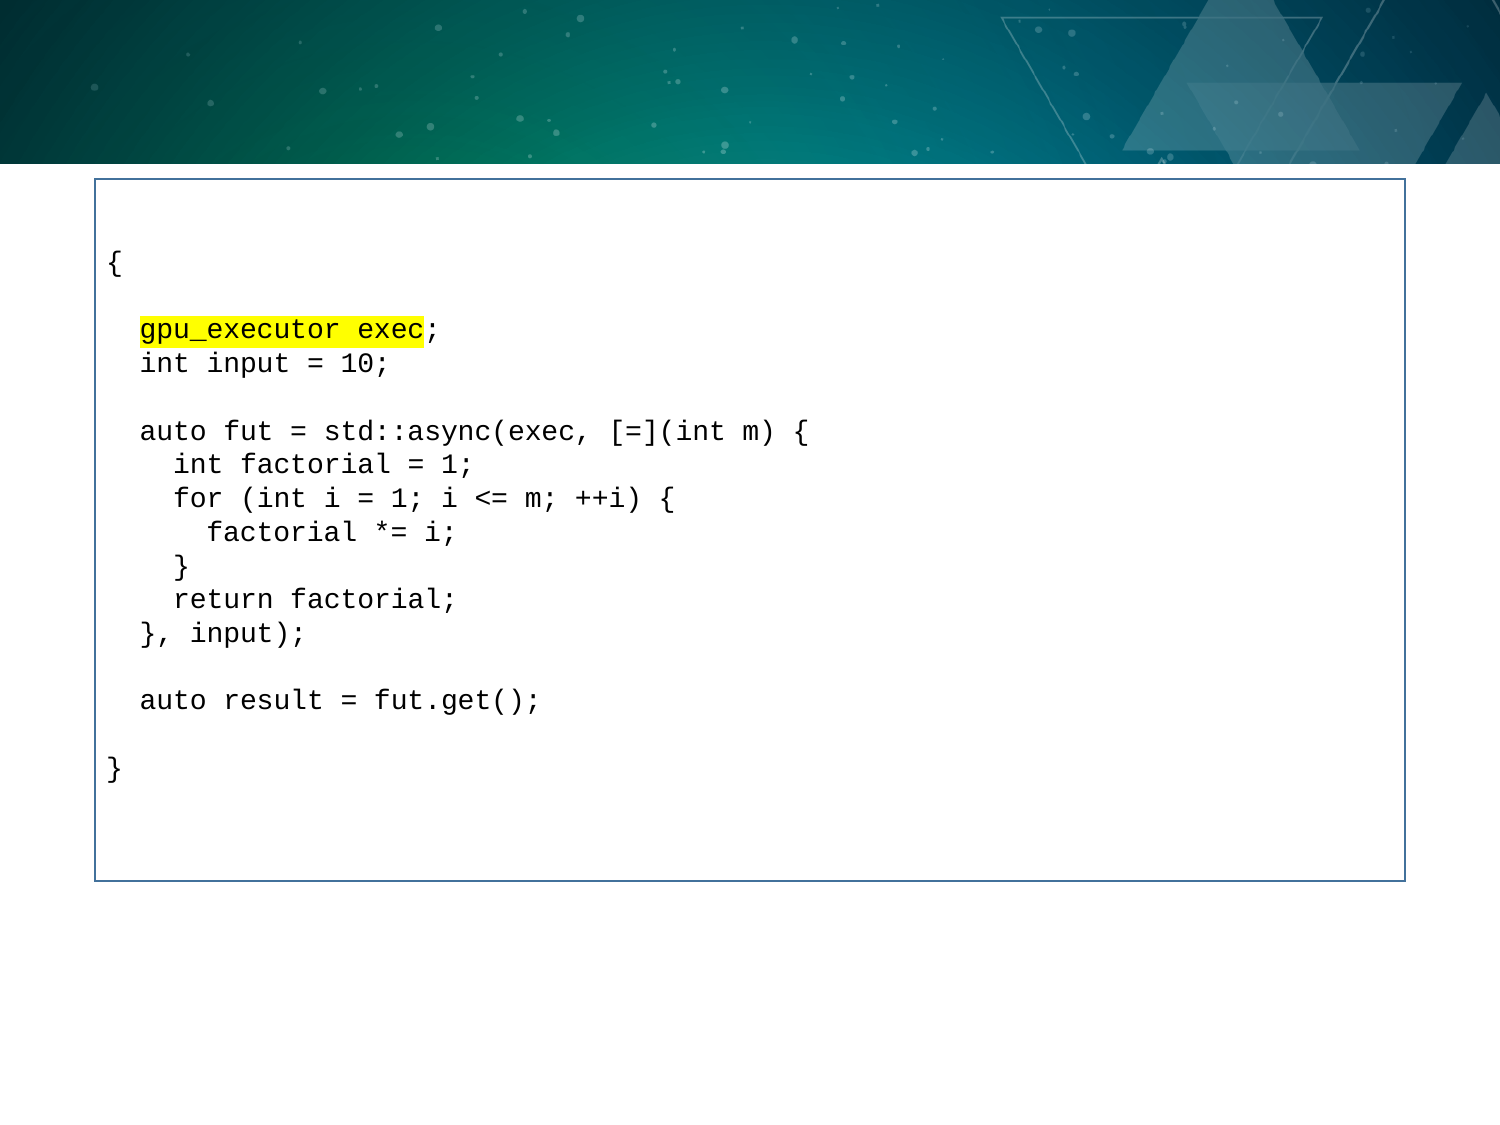

{

  gpu_executor exec;
  int input = 10;

  auto fut = std::async(exec, [=](int m) {
    int factorial = 1;
    for (int i = 1; i <= m; ++i) {
      factorial *= i;
    }
    return factorial;
  }, input);

  auto result = fut.get();

}